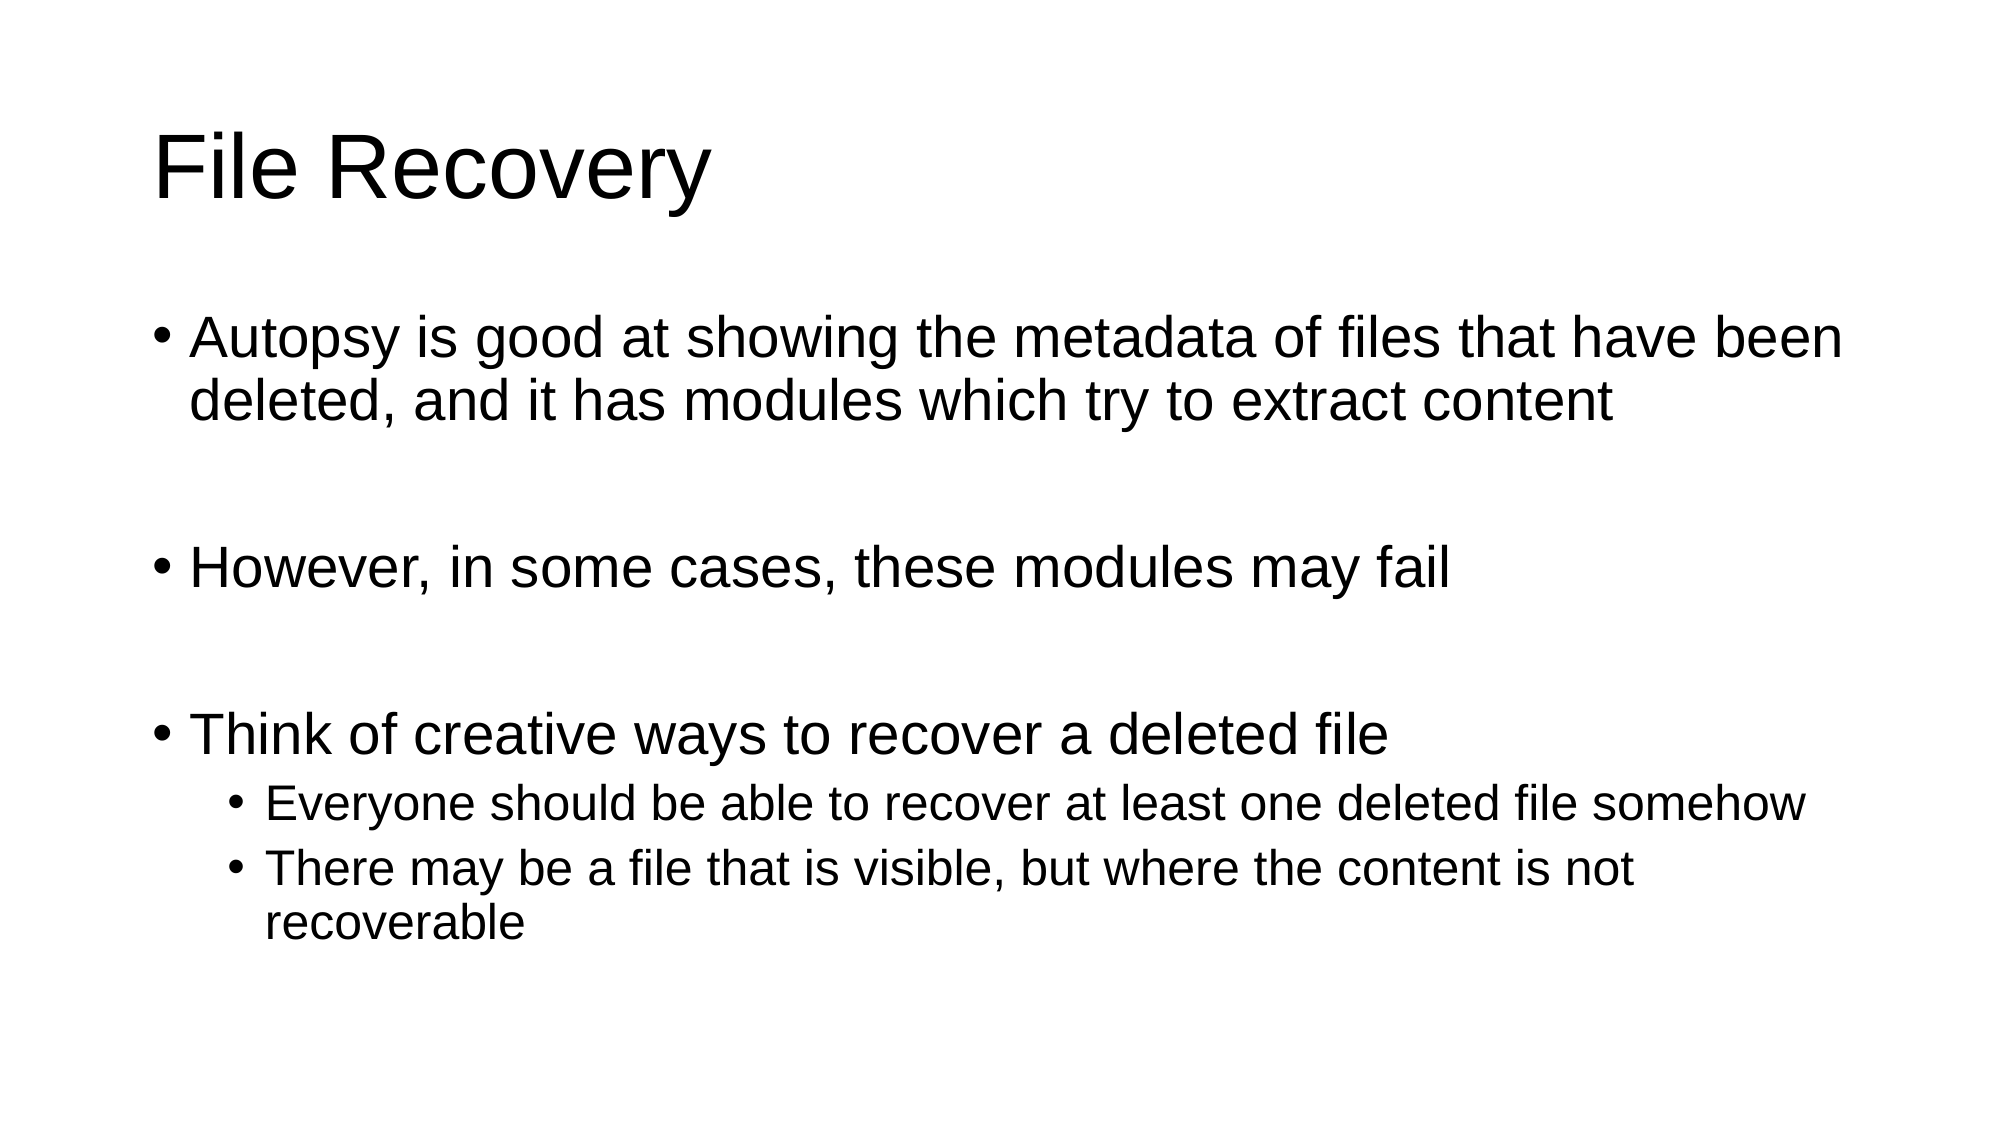

# File Recovery
Autopsy is good at showing the metadata of files that have been deleted, and it has modules which try to extract content

However, in some cases, these modules may fail

Think of creative ways to recover a deleted file
Everyone should be able to recover at least one deleted file somehow
There may be a file that is visible, but where the content is not recoverable